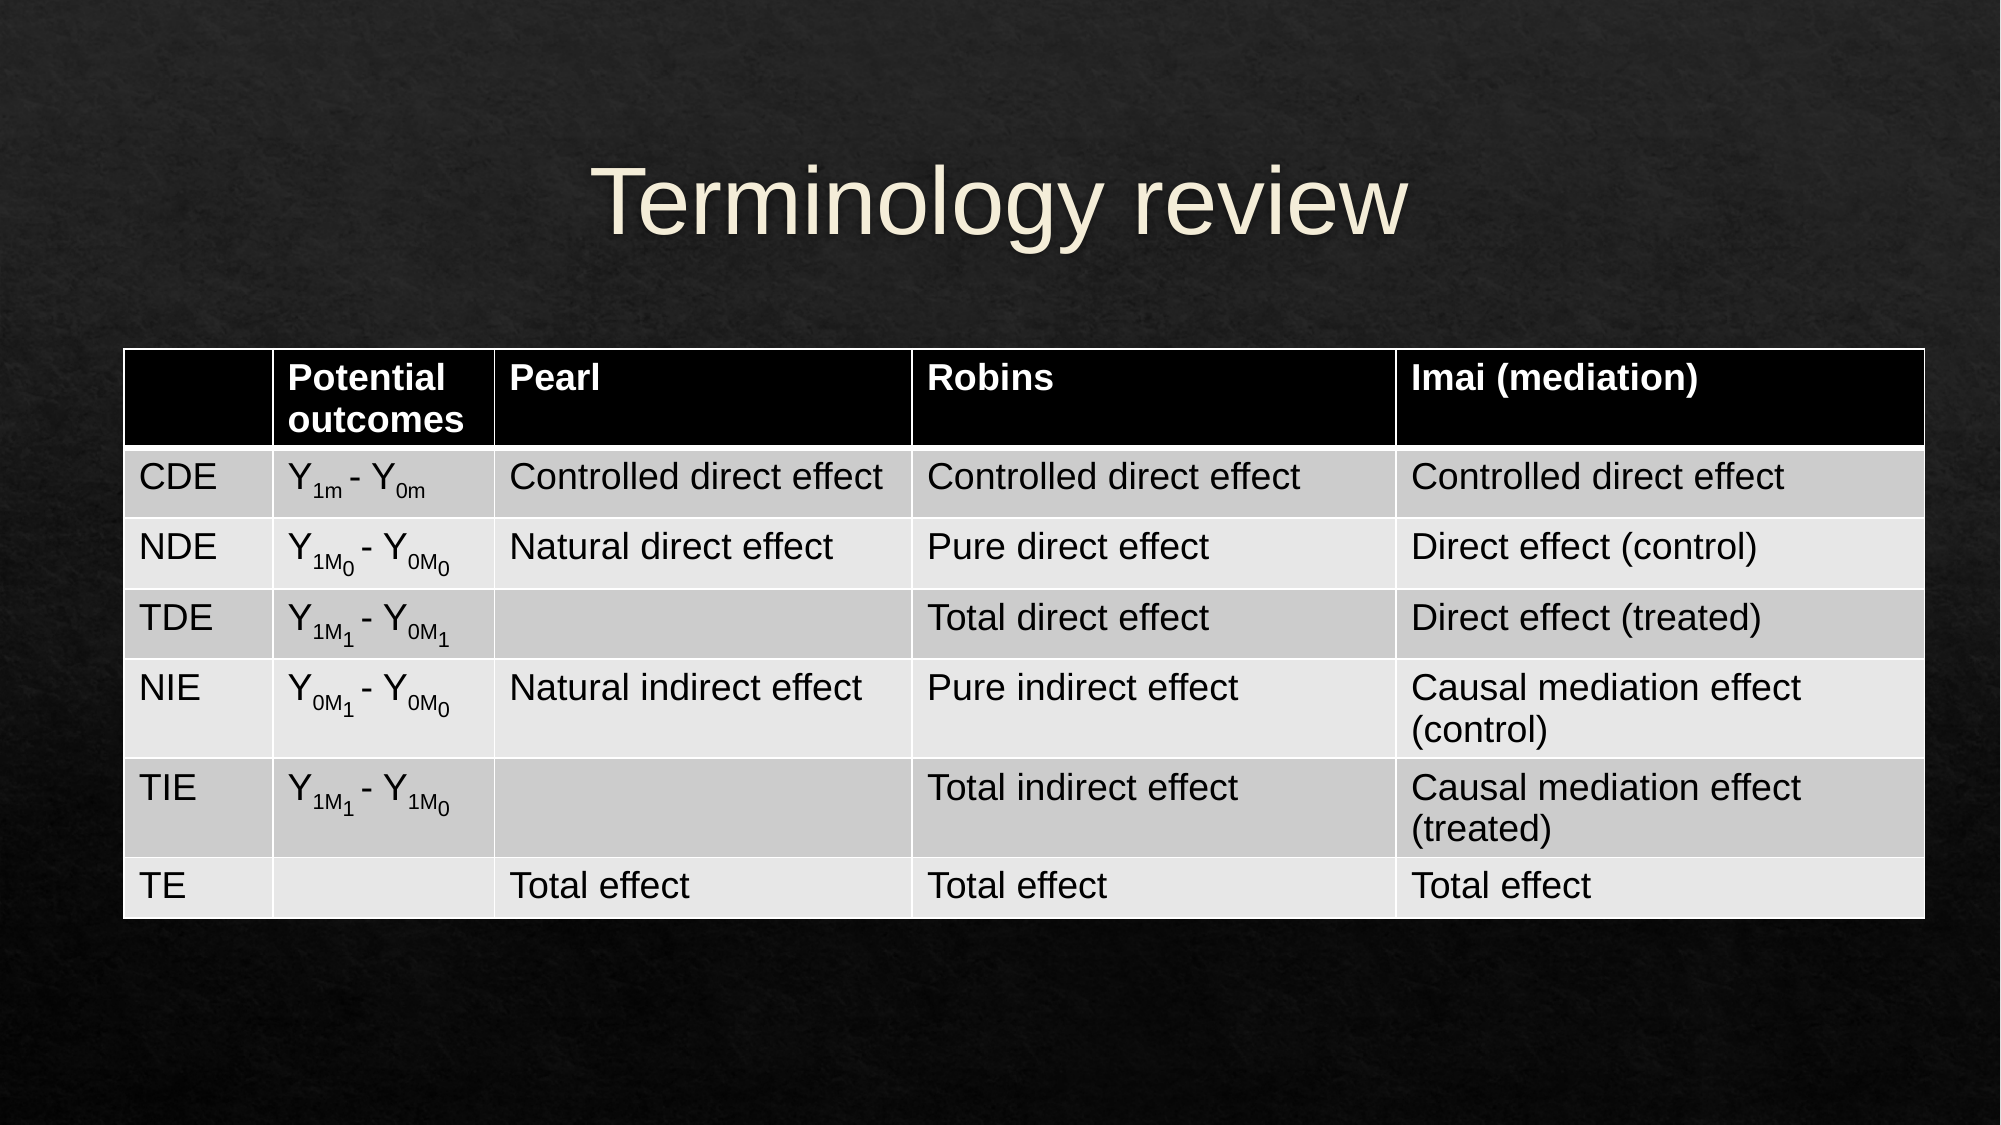

# Terminology review
|  | Potential outcomes | Pearl | Robins | Imai (mediation) |
| --- | --- | --- | --- | --- |
| CDE | Y1m - Y0m | Controlled direct effect | Controlled direct effect | Controlled direct effect |
| NDE | Y1M0 - Y0M0 | Natural direct effect | Pure direct effect | Direct effect (control) |
| TDE | Y1M1 - Y0M1 |  | Total direct effect | Direct effect (treated) |
| NIE | Y0M1 - Y0M0 | Natural indirect effect | Pure indirect effect | Causal mediation effect (control) |
| TIE | Y1M1 - Y1M0 |  | Total indirect effect | Causal mediation effect (treated) |
| TE |  | Total effect | Total effect | Total effect |